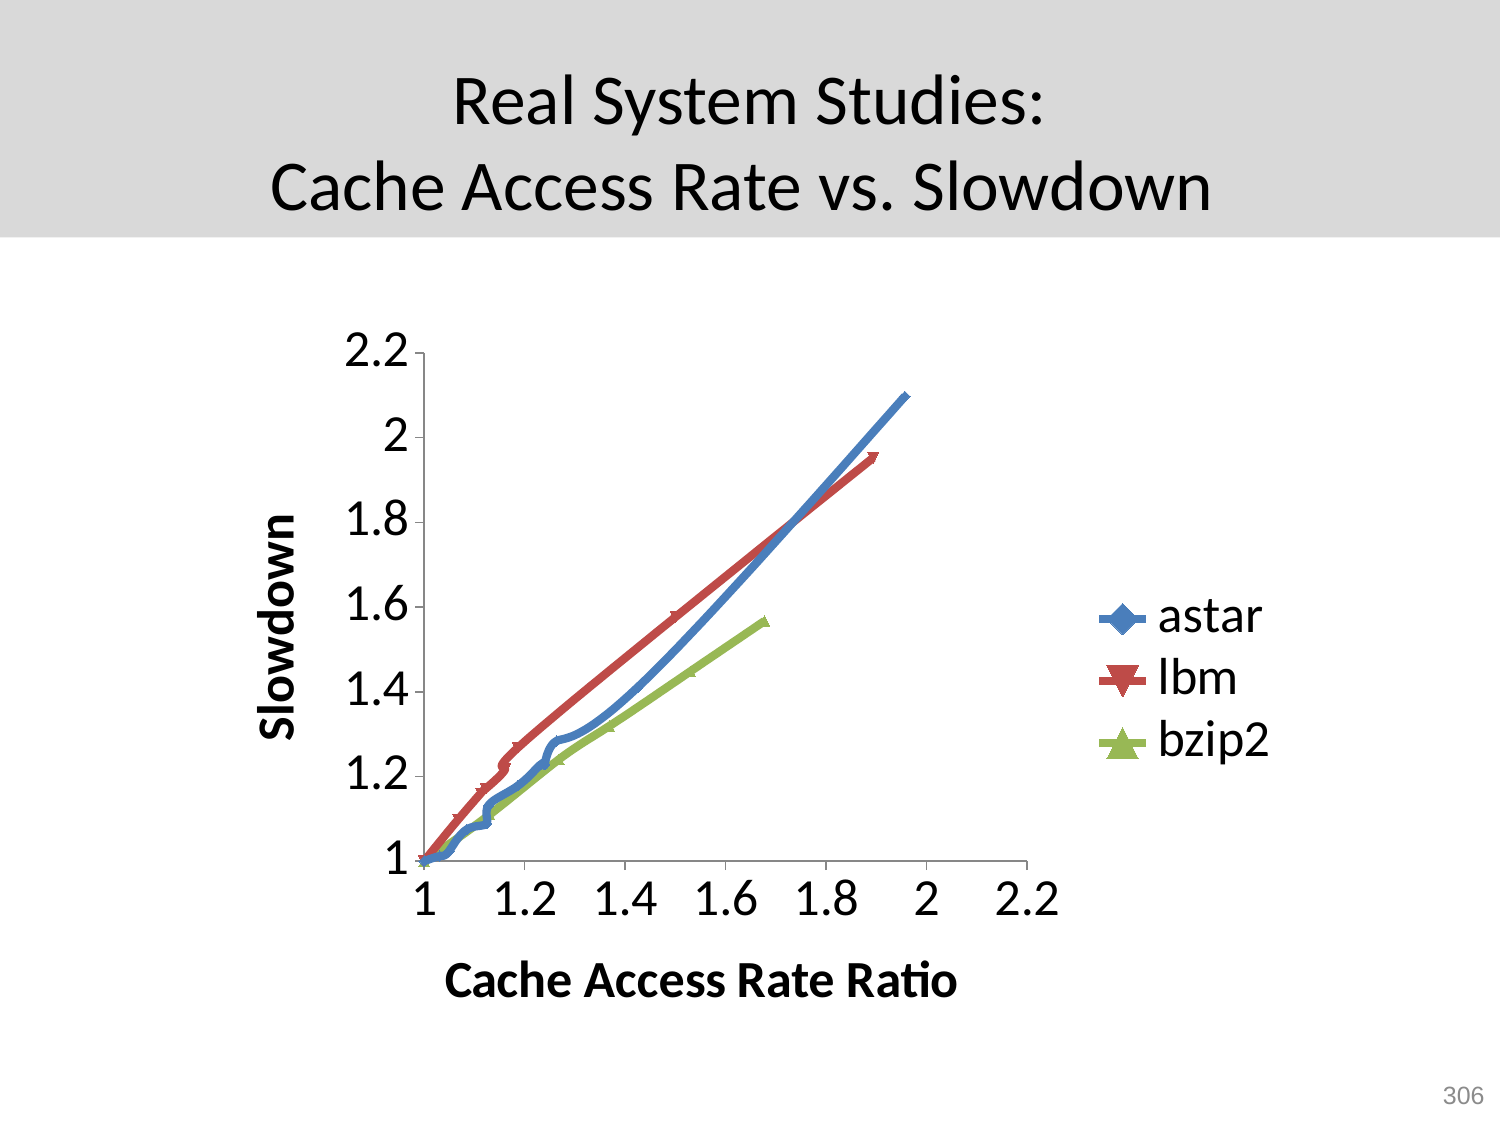

# Real System Studies: Cache Access Rate vs. Slowdown

### Chart

| Category | astar | lbm | bzip2 |
|---|---|---|---|
306